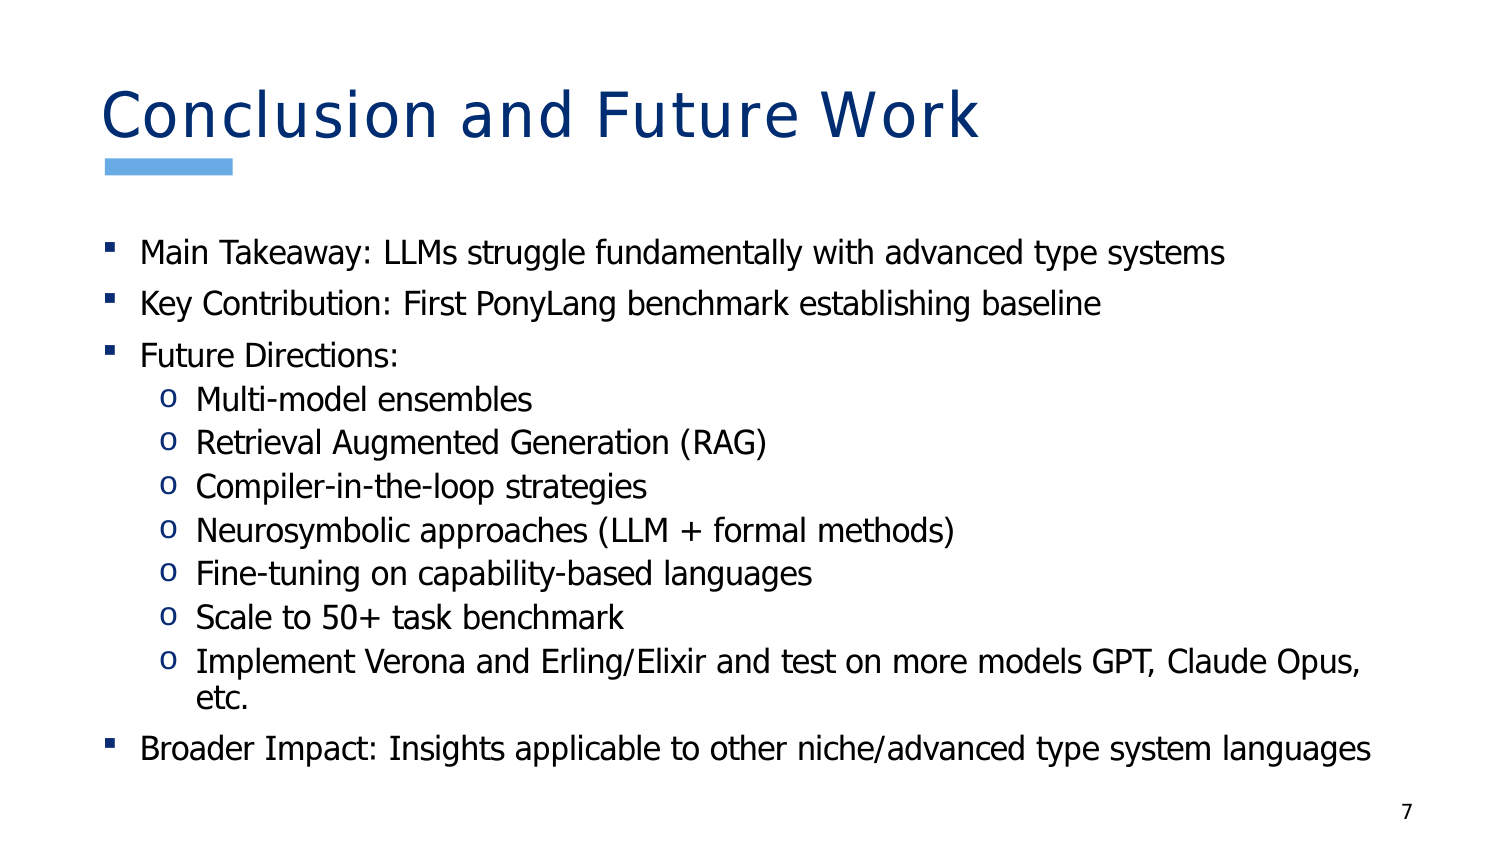

# Conclusion and Future Work
Main Takeaway: LLMs struggle fundamentally with advanced type systems
Key Contribution: First PonyLang benchmark establishing baseline
Future Directions:
Multi-model ensembles
Retrieval Augmented Generation (RAG)
Compiler-in-the-loop strategies
Neurosymbolic approaches (LLM + formal methods)
Fine-tuning on capability-based languages
Scale to 50+ task benchmark
Implement Verona and Erling/Elixir and test on more models GPT, Claude Opus, etc.
Broader Impact: Insights applicable to other niche/advanced type system languages